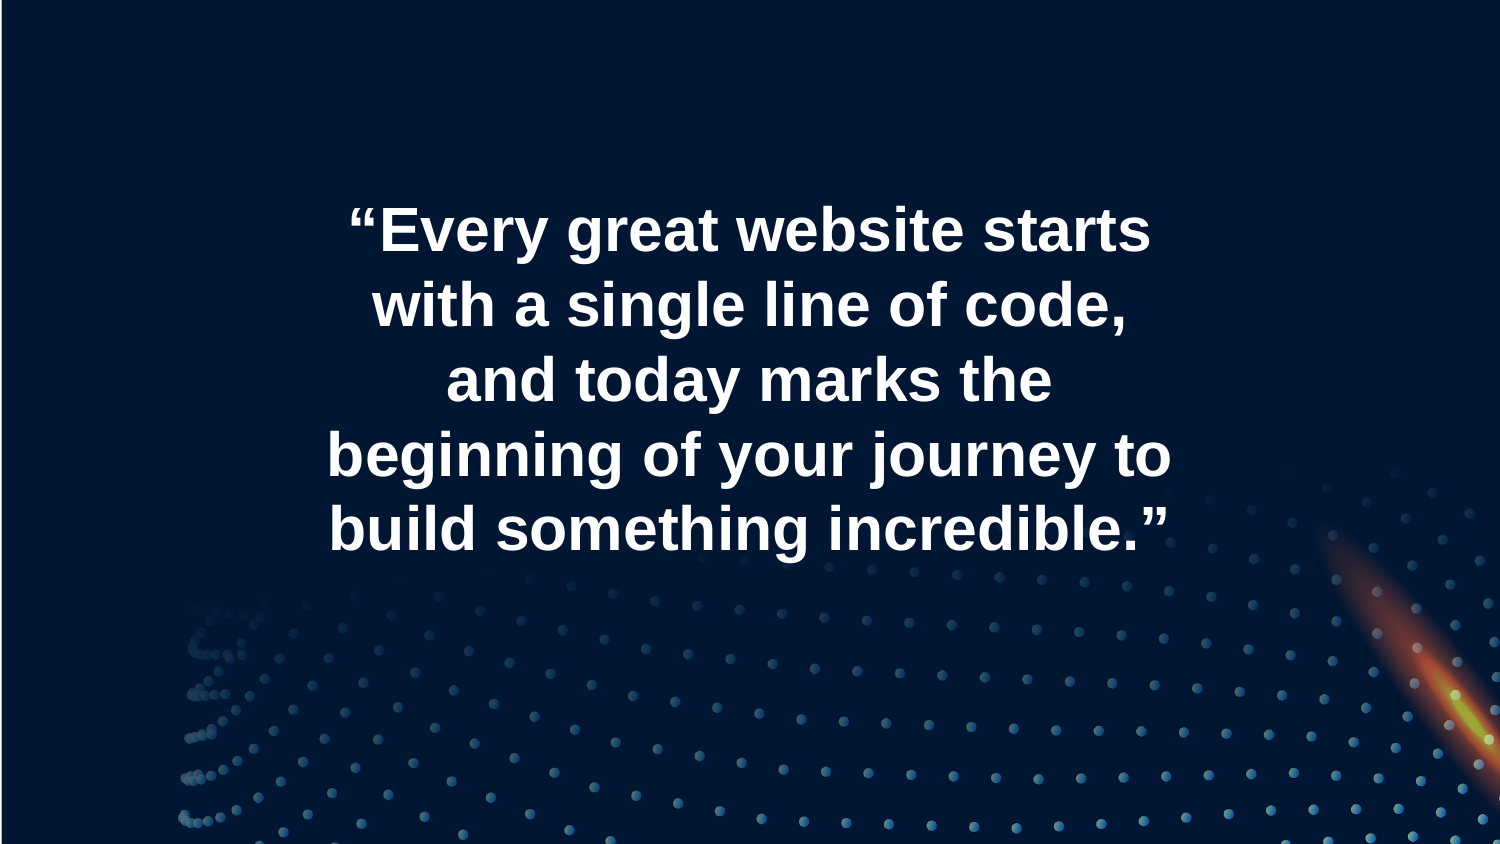

# “Every great website starts with a single line of code, and today marks the beginning of your journey to build something incredible.”